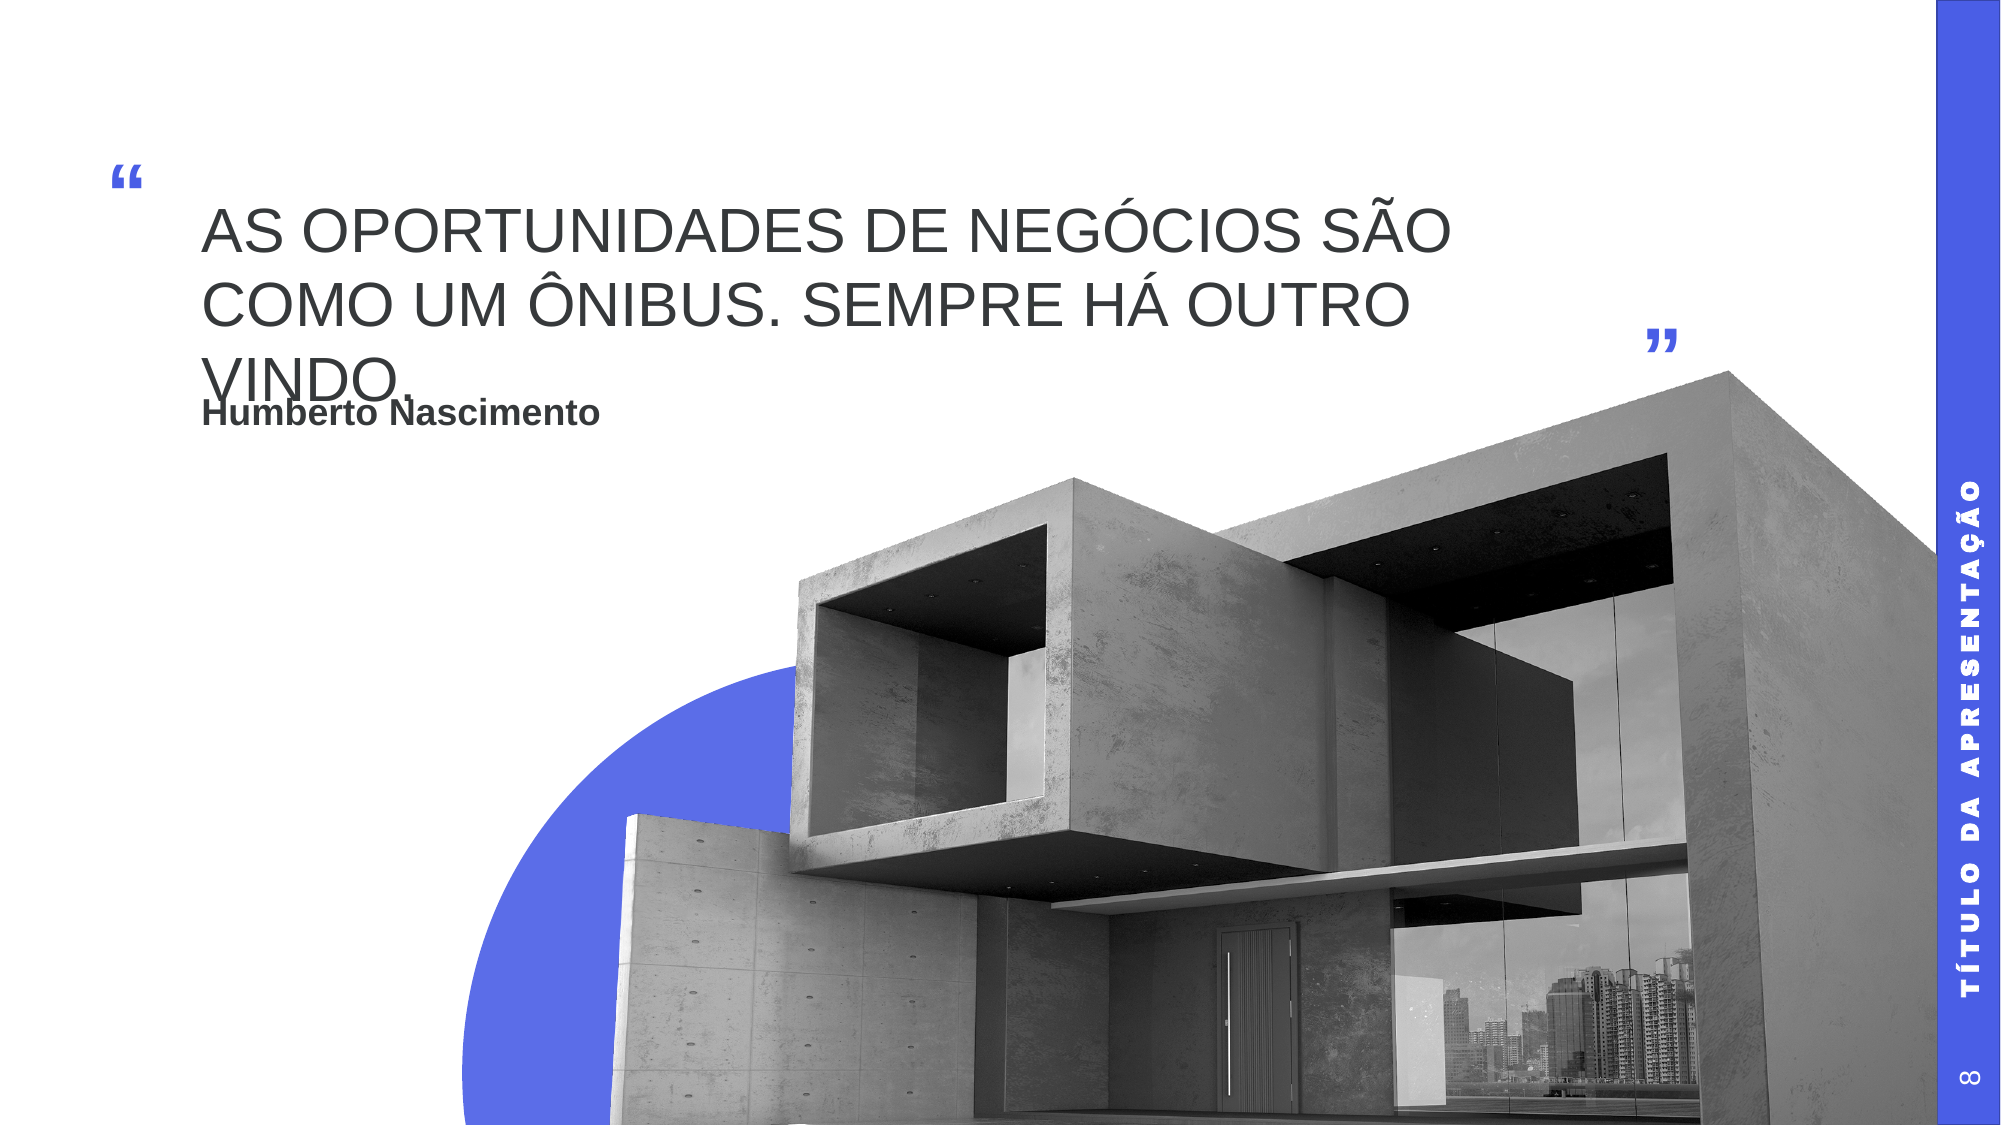

“
# AS OPORTUNIDADES DE NEGÓCIOS SÃO COMO UM ÔNIBUS. SEMPRE HÁ OUTRO VINDO.
”
Humberto Nascimento
Título da Apresentação
8